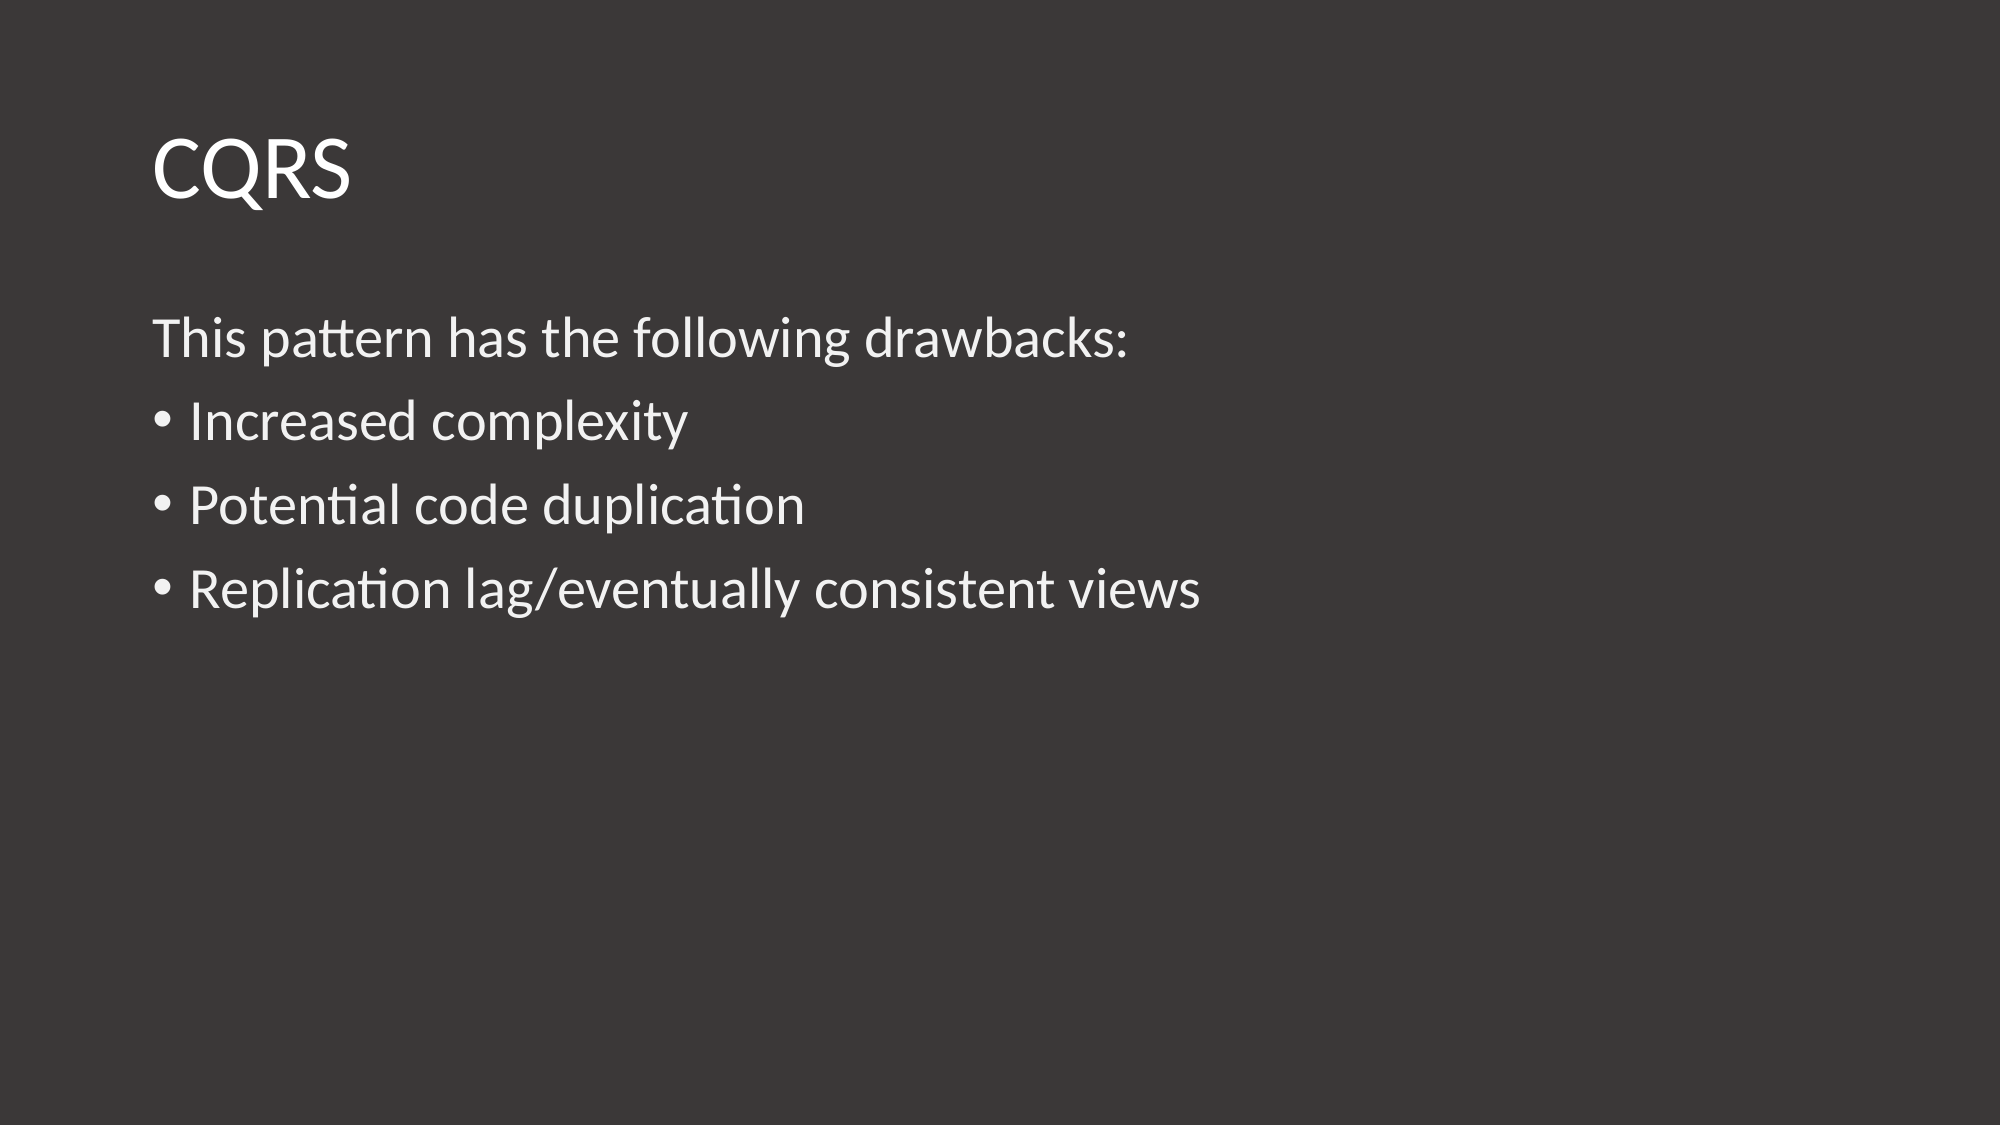

# CQRS
This pattern has the following drawbacks:
Increased complexity
Potential code duplication
Replication lag/eventually consistent views